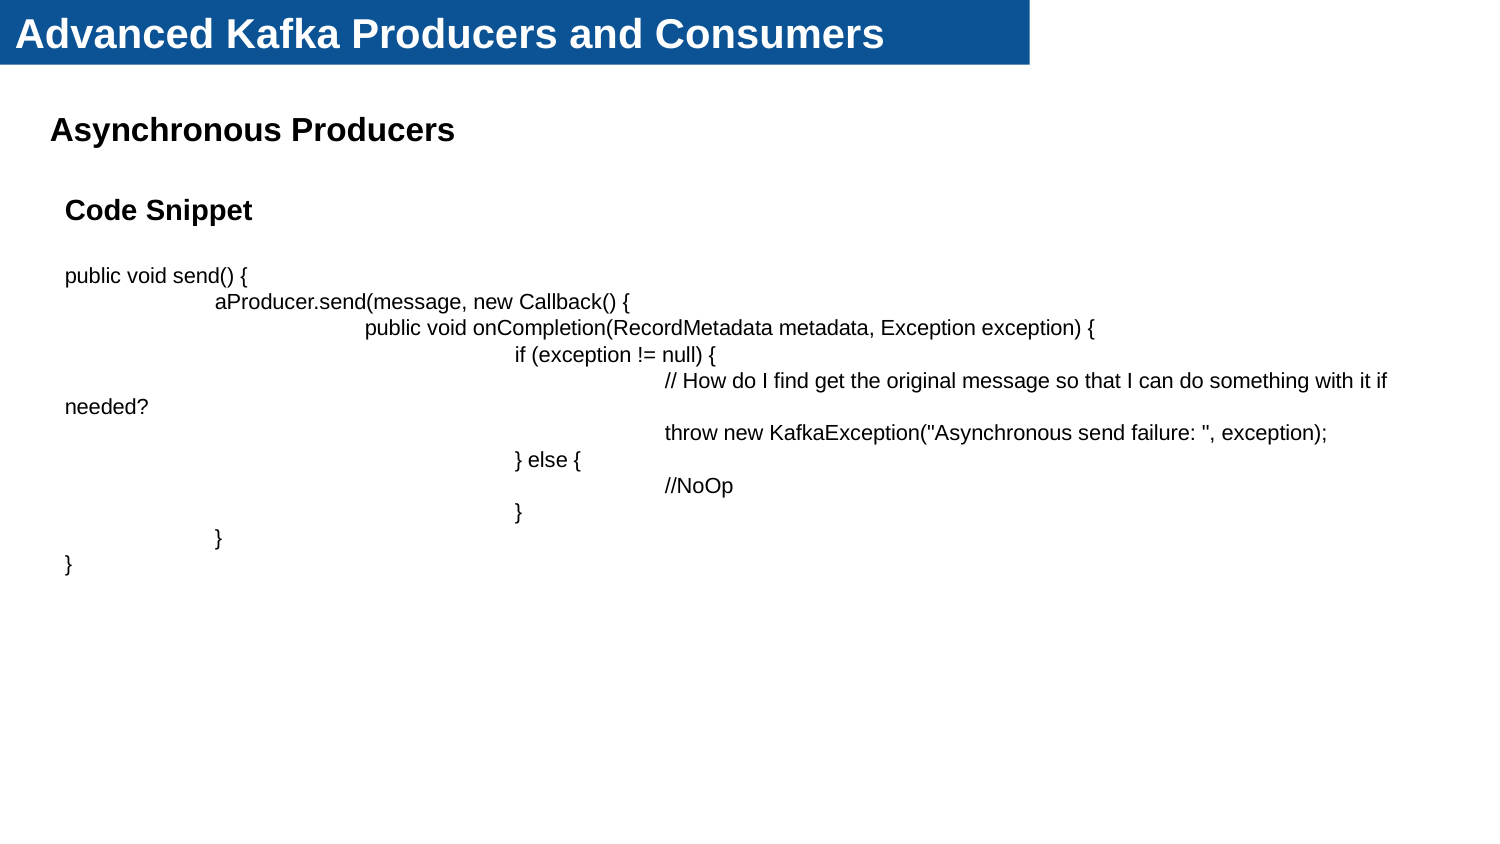

Advanced Kafka Producers and Consumers
Asynchronous Producers
Code Snippet

public void send() {
	aProducer.send(message, new Callback() {
		public void onCompletion(RecordMetadata metadata, Exception exception) {
			if (exception != null) {
				// How do I find get the original message so that I can do something with it if needed?
				throw new KafkaException("Asynchronous send failure: ", exception);
			} else {
				//NoOp
			}
	}
}